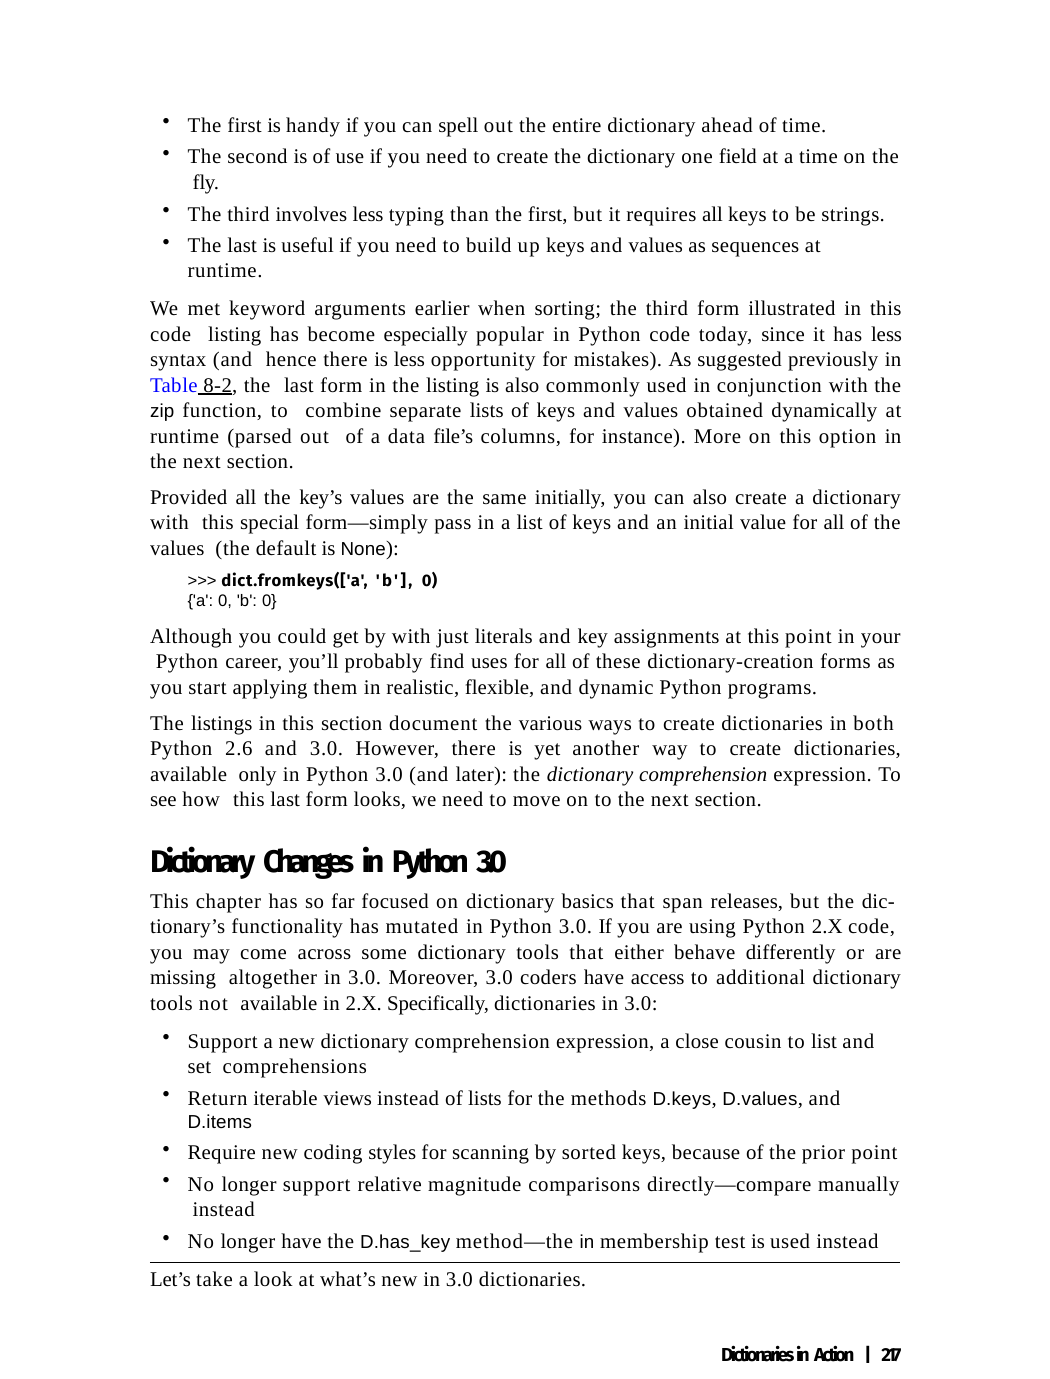

The first is handy if you can spell out the entire dictionary ahead of time.
The second is of use if you need to create the dictionary one field at a time on the  fly.
The third involves less typing than the first, but it requires all keys to be strings.
The last is useful if you need to build up keys and values as sequences at runtime.
We met keyword arguments earlier when sorting; the third form illustrated in this code  listing has become especially popular in Python code today, since it has less syntax (and  hence there is less opportunity for mistakes). As suggested previously in Table 8-2, the  last form in the listing is also commonly used in conjunction with the zip function, to  combine separate lists of keys and values obtained dynamically at runtime (parsed out  of a data file’s columns, for instance). More on this option in the next section.
Provided all the key’s values are the same initially, you can also create a dictionary with  this special form—simply pass in a list of keys and an initial value for all of the values  (the default is None):
>>> dict.fromkeys(['a', 'b'], 0)
{'a': 0, 'b': 0}
Although you could get by with just literals and key assignments at this point in your  Python career, you’ll probably find uses for all of these dictionary-creation forms as  you start applying them in realistic, flexible, and dynamic Python programs.
The listings in this section document the various ways to create dictionaries in both  Python 2.6 and 3.0. However, there is yet another way to create dictionaries, available  only in Python 3.0 (and later): the dictionary comprehension expression. To see how  this last form looks, we need to move on to the next section.

Dictionary Changes in Python 3.0
This chapter has so far focused on dictionary basics that span releases, but the dic-  tionary’s functionality has mutated in Python 3.0. If you are using Python 2.X code,  you may come across some dictionary tools that either behave differently or are missing  altogether in 3.0. Moreover, 3.0 coders have access to additional dictionary tools not  available in 2.X. Specifically, dictionaries in 3.0:
Support a new dictionary comprehension expression, a close cousin to list and set  comprehensions
Return iterable views instead of lists for the methods D.keys, D.values, and D.items
Require new coding styles for scanning by sorted keys, because of the prior point
No longer support relative magnitude comparisons directly—compare manually  instead
No longer have the D.has_key method—the in membership test is used instead
Let’s take a look at what’s new in 3.0 dictionaries.

Dictionaries in Action  |  217